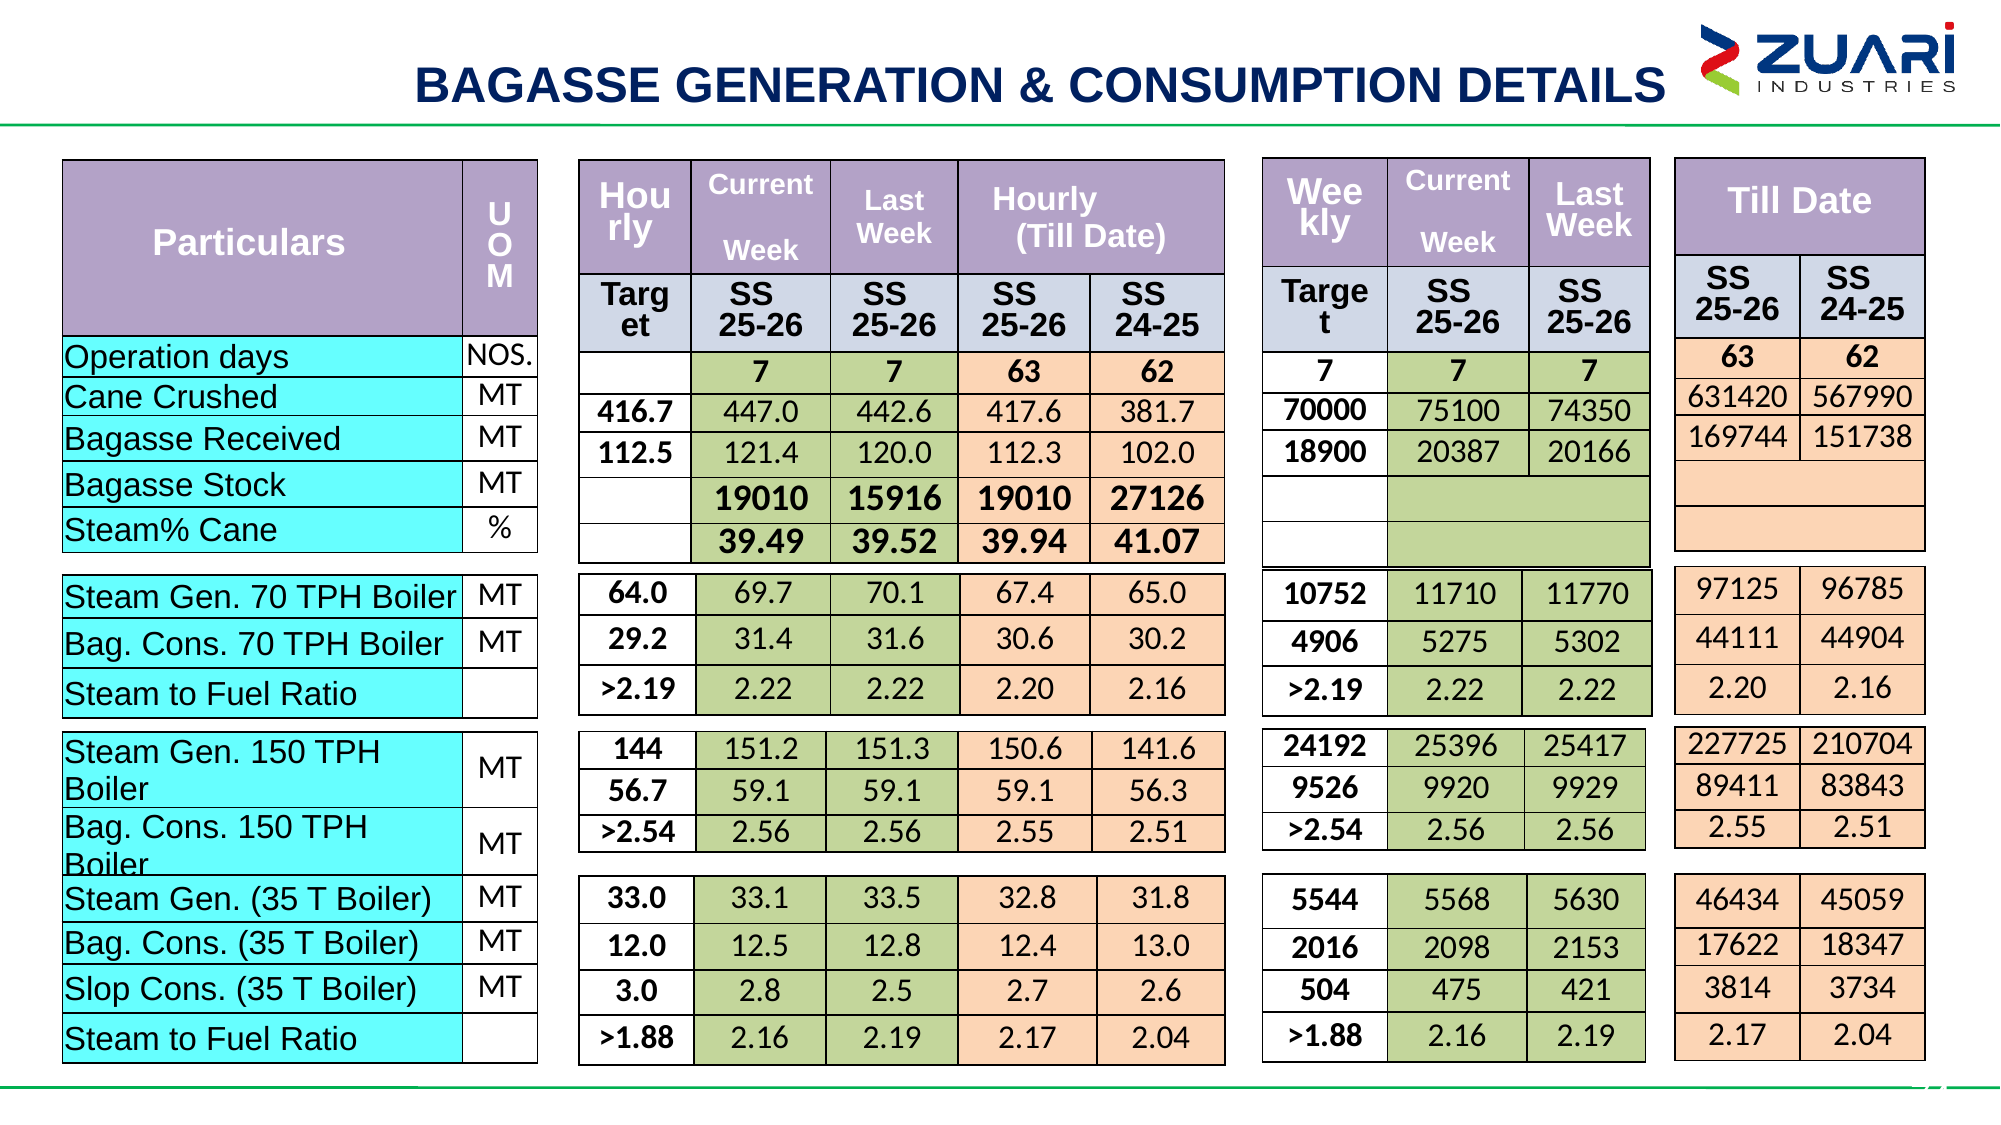

BAGASSE GENERATION & CONSUMPTION DETAILS
| Weekly | Current Week | Last Week |
| --- | --- | --- |
| Target | SS 25-26 | SS 25-26 |
| 7 | 7 | 7 |
| 70000 | 75100 | 74350 |
| 18900 | 20387 | 20166 |
|  |  |  |
|  |  |  |
| Till Date |  |
| --- | --- |
| SS 25-26 | SS 24-25 |
| 63 | 62 |
| 631420 | 567990 |
| 169744 | 151738 |
|  |  |
|  |  |
| Particulars | UOM |
| --- | --- |
| Operation days | NOS. |
| Cane Crushed | MT |
| Bagasse Received | MT |
| Bagasse Stock | MT |
| Steam% Cane | % |
| Hourly | Current Week | Last Week | Hourly (Till Date) |  |
| --- | --- | --- | --- | --- |
| Target | SS 25-26 | SS 25-26 | SS 25-26 | SS 24-25 |
|  | 7 | 7 | 63 | 62 |
| 416.7 | 447.0 | 442.6 | 417.6 | 381.7 |
| 112.5 | 121.4 | 120.0 | 112.3 | 102.0 |
|  | 19010 | 15916 | 19010 | 27126 |
|  | 39.49 | 39.52 | 39.94 | 41.07 |
| 97125 | 96785 |
| --- | --- |
| 44111 | 44904 |
| 2.20 | 2.16 |
| 10752 | 11710 | 11770 |
| --- | --- | --- |
| 4906 | 5275 | 5302 |
| >2.19 | 2.22 | 2.22 |
| 64.0 | 69.7 | 70.1 | 67.4 | 65.0 |
| --- | --- | --- | --- | --- |
| 29.2 | 31.4 | 31.6 | 30.6 | 30.2 |
| >2.19 | 2.22 | 2.22 | 2.20 | 2.16 |
| Steam Gen. 70 TPH Boiler | MT |
| --- | --- |
| Bag. Cons. 70 TPH Boiler | MT |
| Steam to Fuel Ratio |  |
| 227725 | 210704 |
| --- | --- |
| 89411 | 83843 |
| 2.55 | 2.51 |
| 24192 | 25396 | 25417 |
| --- | --- | --- |
| 9526 | 9920 | 9929 |
| >2.54 | 2.56 | 2.56 |
| 144 | 151.2 | 151.3 | 150.6 | 141.6 |
| --- | --- | --- | --- | --- |
| 56.7 | 59.1 | 59.1 | 59.1 | 56.3 |
| >2.54 | 2.56 | 2.56 | 2.55 | 2.51 |
| Steam Gen. 150 TPH Boiler | MT |
| --- | --- |
| Bag. Cons. 150 TPH Boiler | MT |
| Steam to Fuel Ratio |  |
| 5544 | 5568 | 5630 |
| --- | --- | --- |
| 2016 | 2098 | 2153 |
| 504 | 475 | 421 |
| >1.88 | 2.16 | 2.19 |
| 46434 | 45059 |
| --- | --- |
| 17622 | 18347 |
| 3814 | 3734 |
| 2.17 | 2.04 |
| Steam Gen. (35 T Boiler) | MT |
| --- | --- |
| Bag. Cons. (35 T Boiler) | MT |
| Slop Cons. (35 T Boiler) | MT |
| Steam to Fuel Ratio |  |
| 33.0 | 33.1 | 33.5 | 32.8 | 31.8 |
| --- | --- | --- | --- | --- |
| 12.0 | 12.5 | 12.8 | 12.4 | 13.0 |
| 3.0 | 2.8 | 2.5 | 2.7 | 2.6 |
| >1.88 | 2.16 | 2.19 | 2.17 | 2.04 |
74